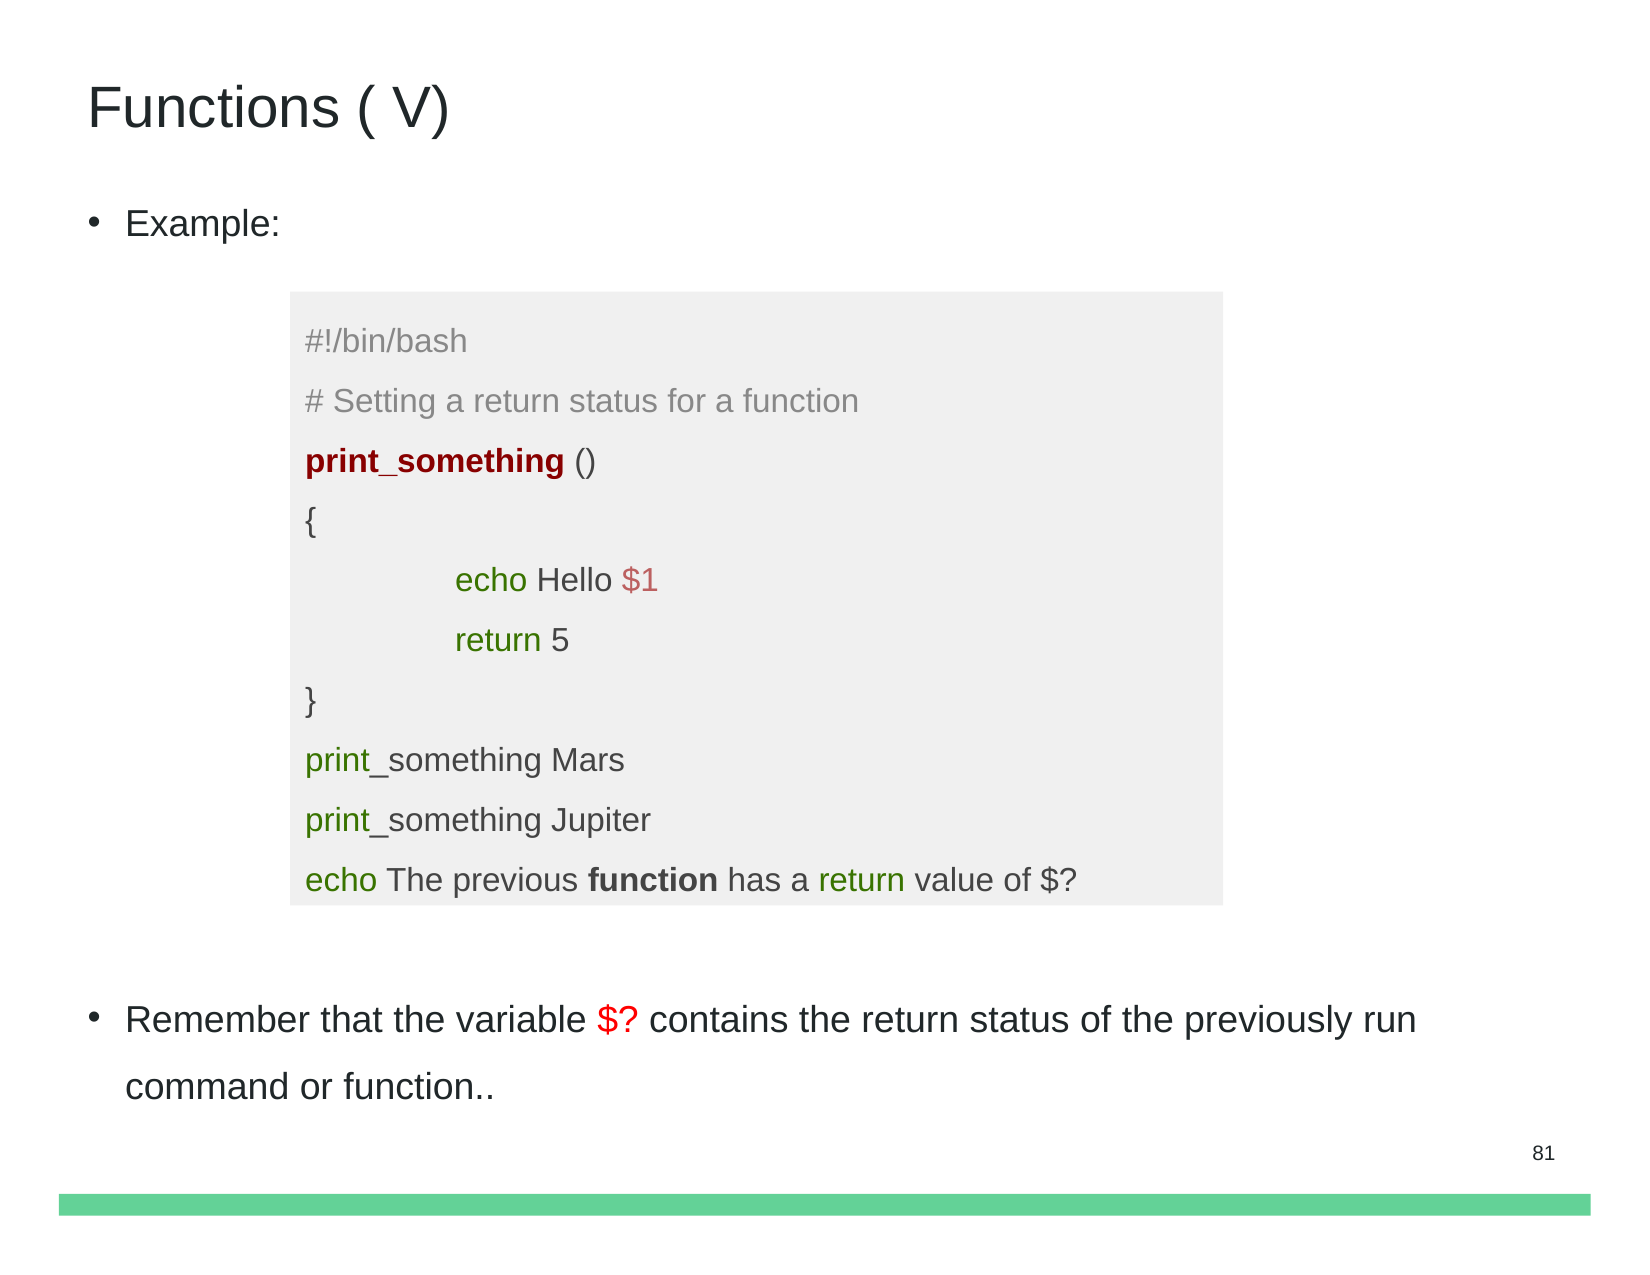

# Functions ( V)
Example:

Remember that the variable $? contains the return status of the previously run command or function..

.

#!/bin/bash
# Setting a return status for a function
print_something ()
{
	echo Hello $1
	return 5
}
print_something Mars
print_something Jupiter
echo The previous function has a return value of $?
81